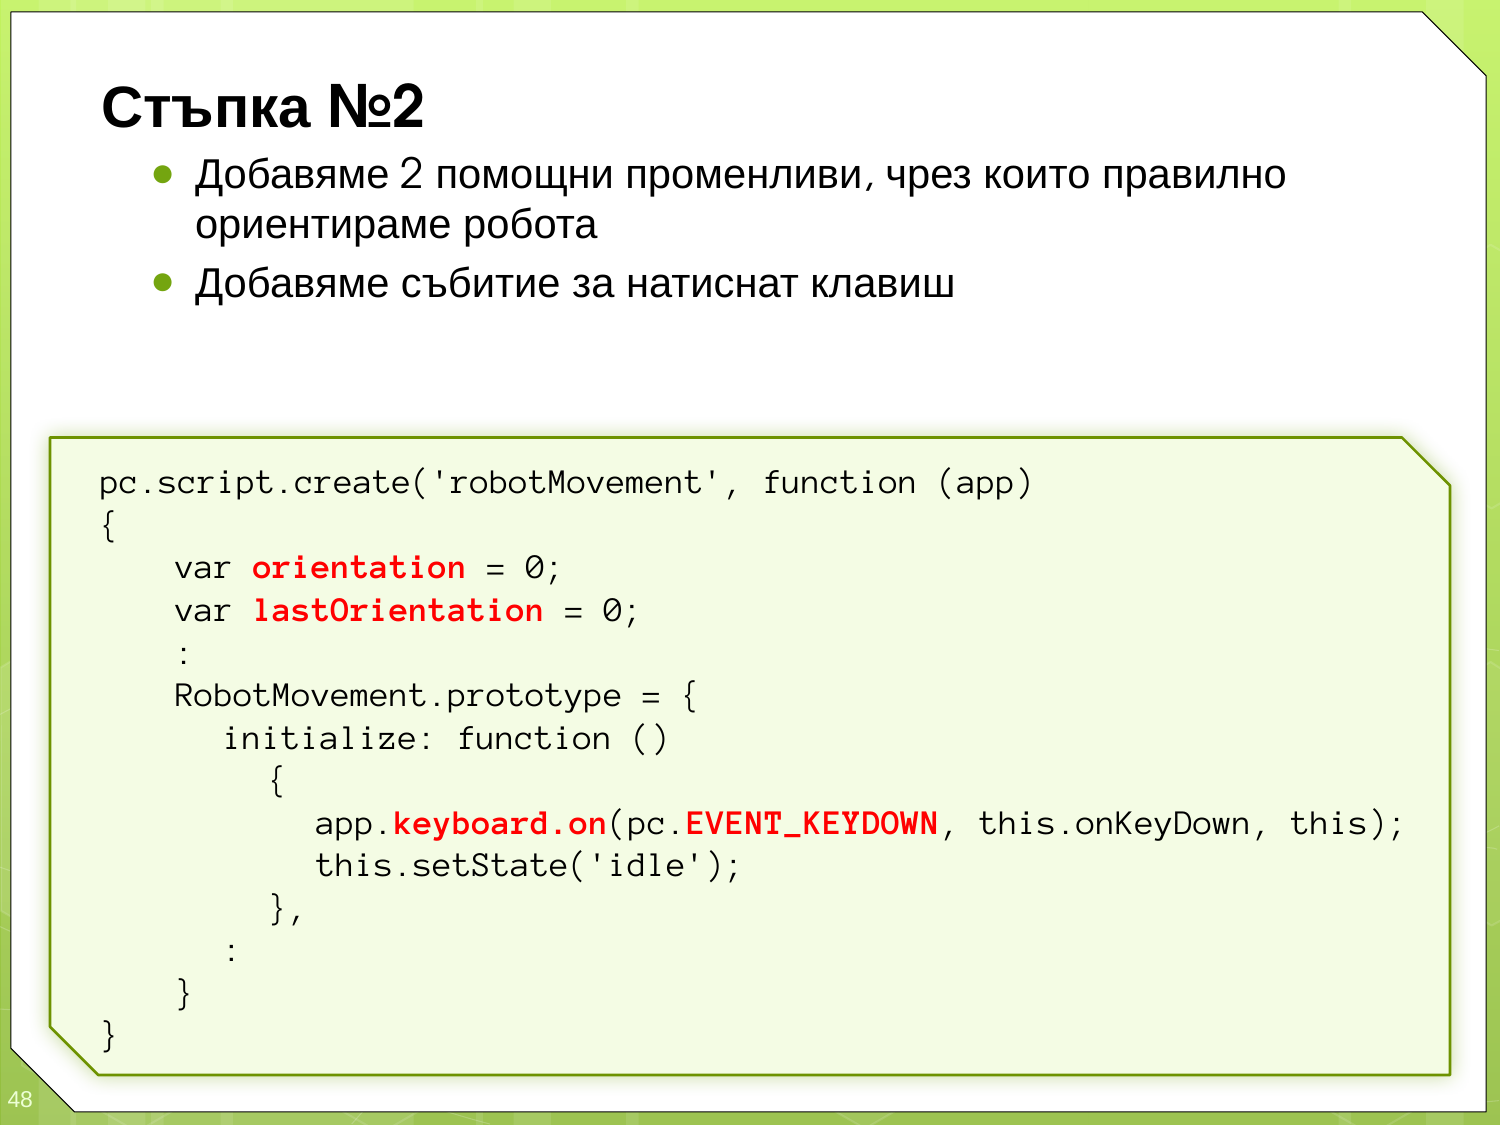

Стъпка №2
Добавяме 2 помощни променливи, чрез които правилно ориентираме робота
Добавяме събитие за натиснат клавиш
pc.script.create('robotMovement', function (app)
{
	var orientation = 0;
	var lastOrientation = 0;
	:
	RobotMovement.prototype = {
		initialize: function ()
			{
				app.keyboard.on(pc.EVENT_KEYDOWN, this.onKeyDown, this);
				this.setState('idle');
			},
		:
	}
}